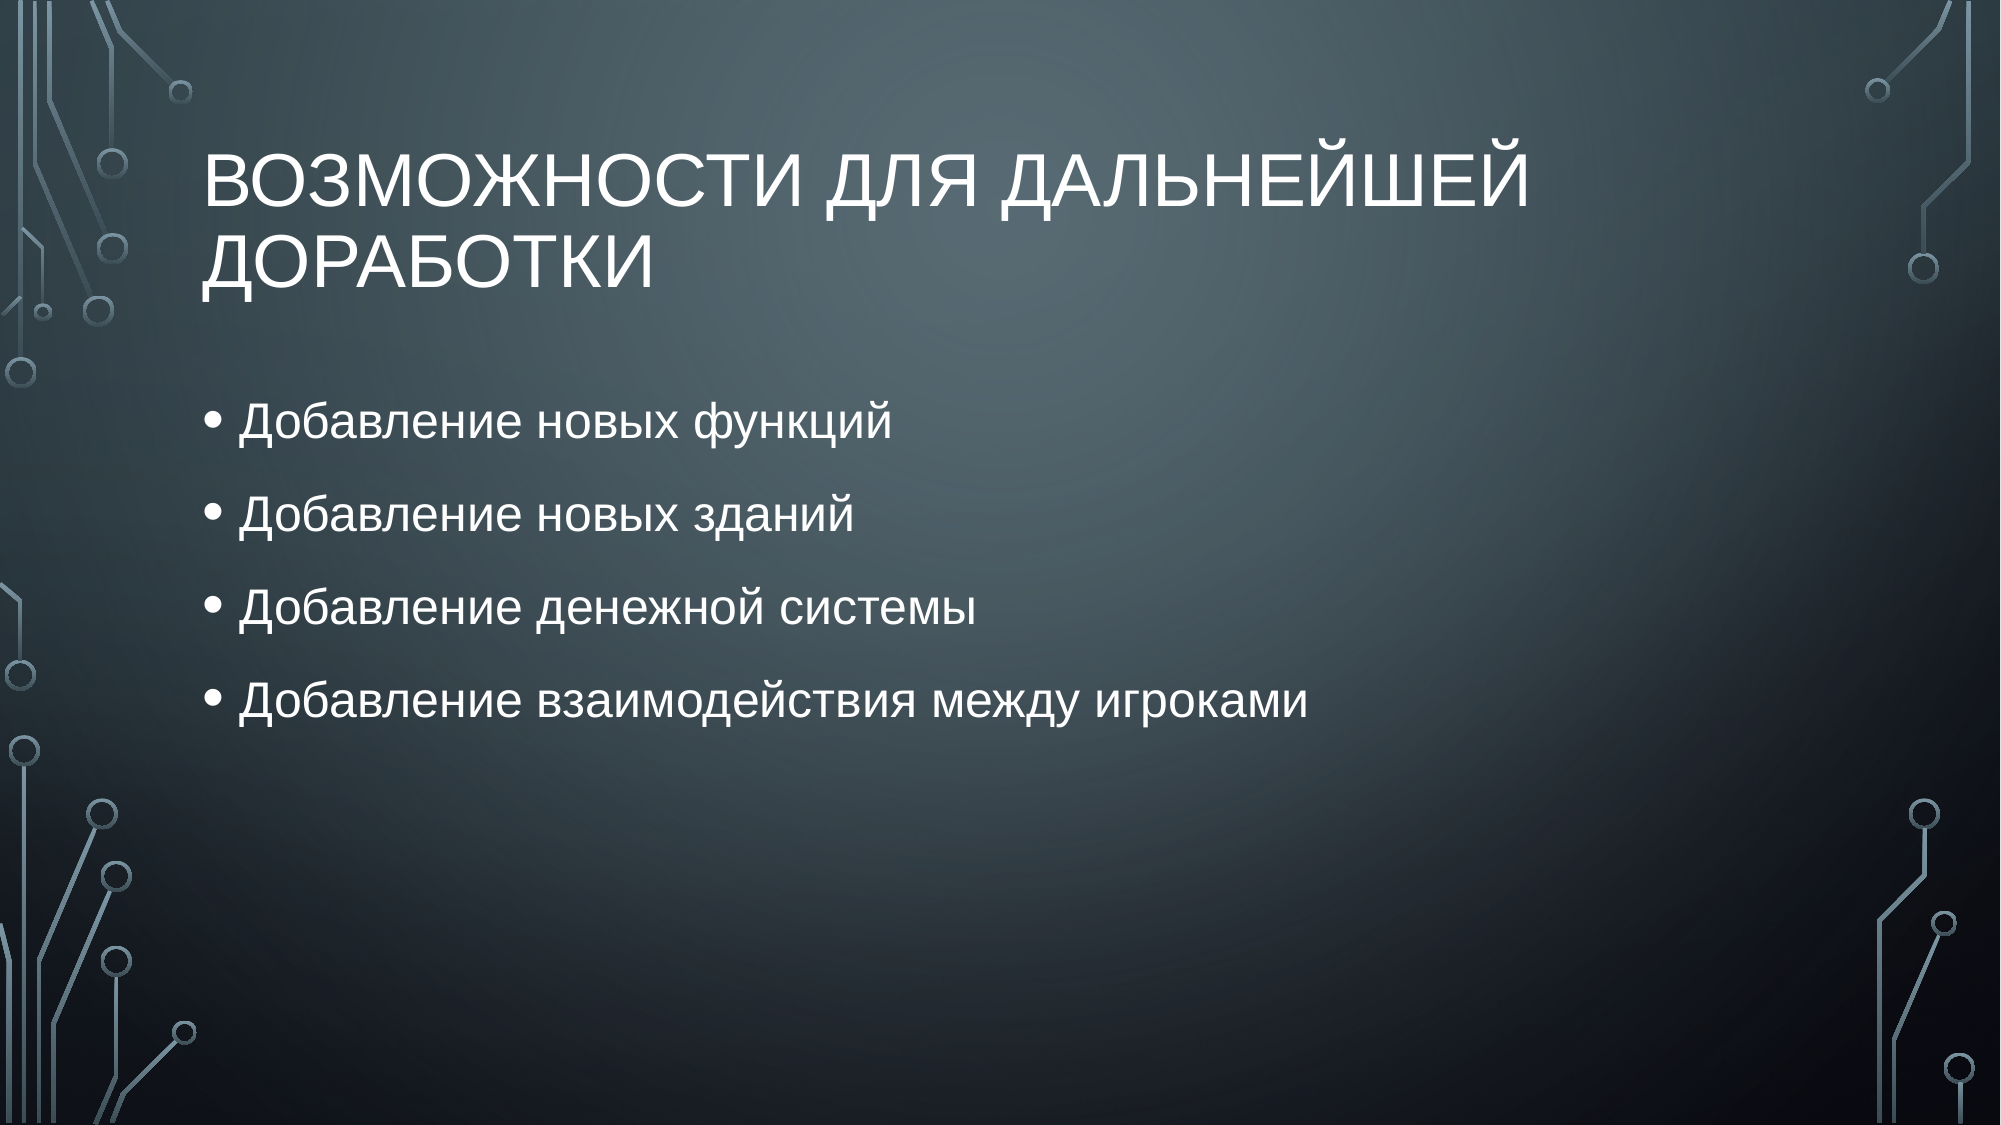

# Возможности для дальнейшей доработки
Добавление новых функций
Добавление новых зданий
Добавление денежной системы
Добавление взаимодействия между игроками